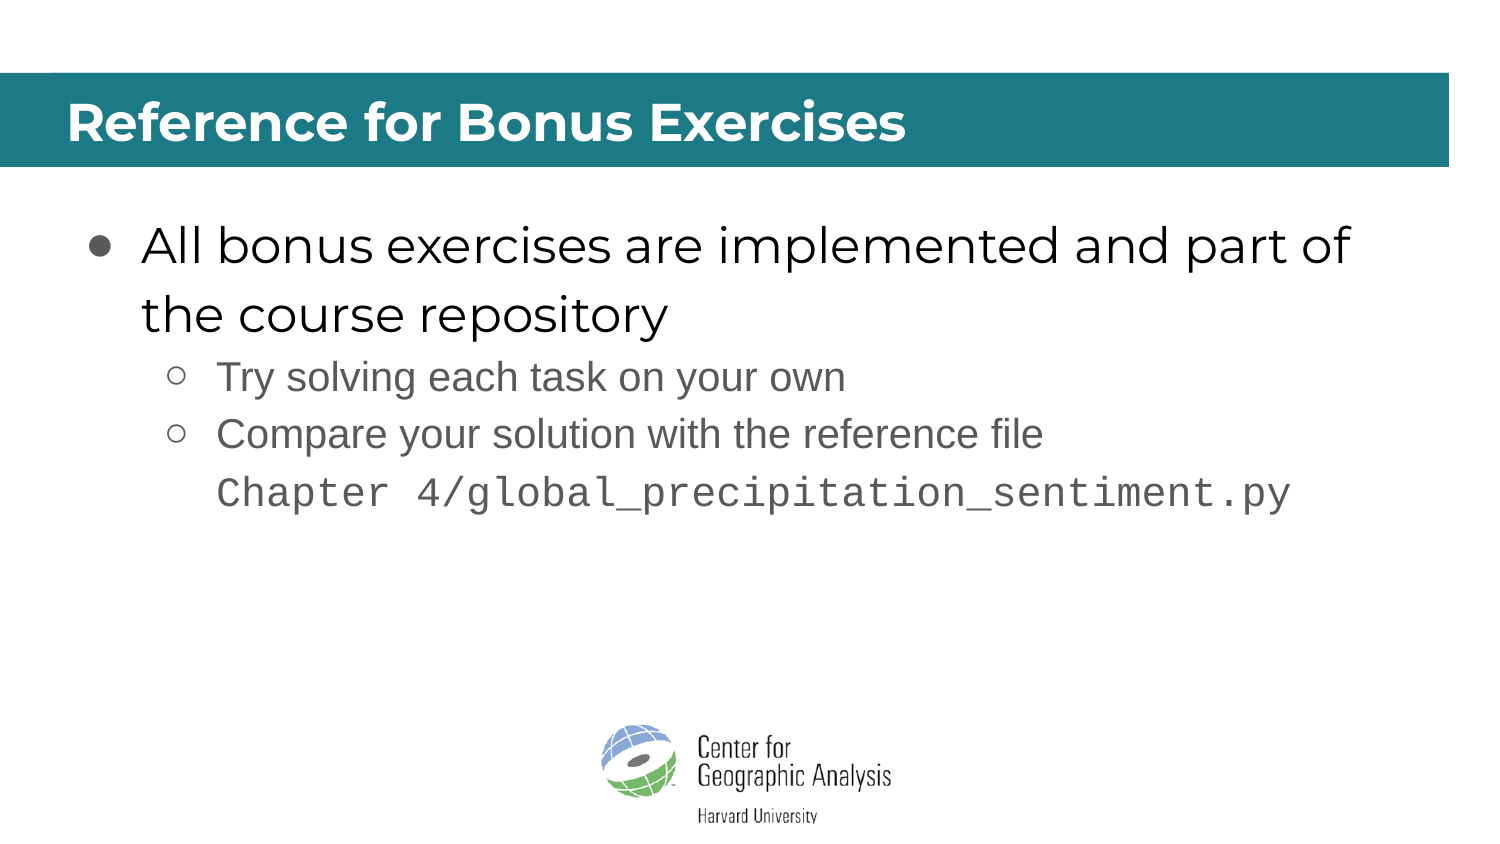

# Reference for Bonus Exercises
All bonus exercises are implemented and part of the course repository
Try solving each task on your own
Compare your solution with the reference file
Chapter 4/global_precipitation_sentiment.py